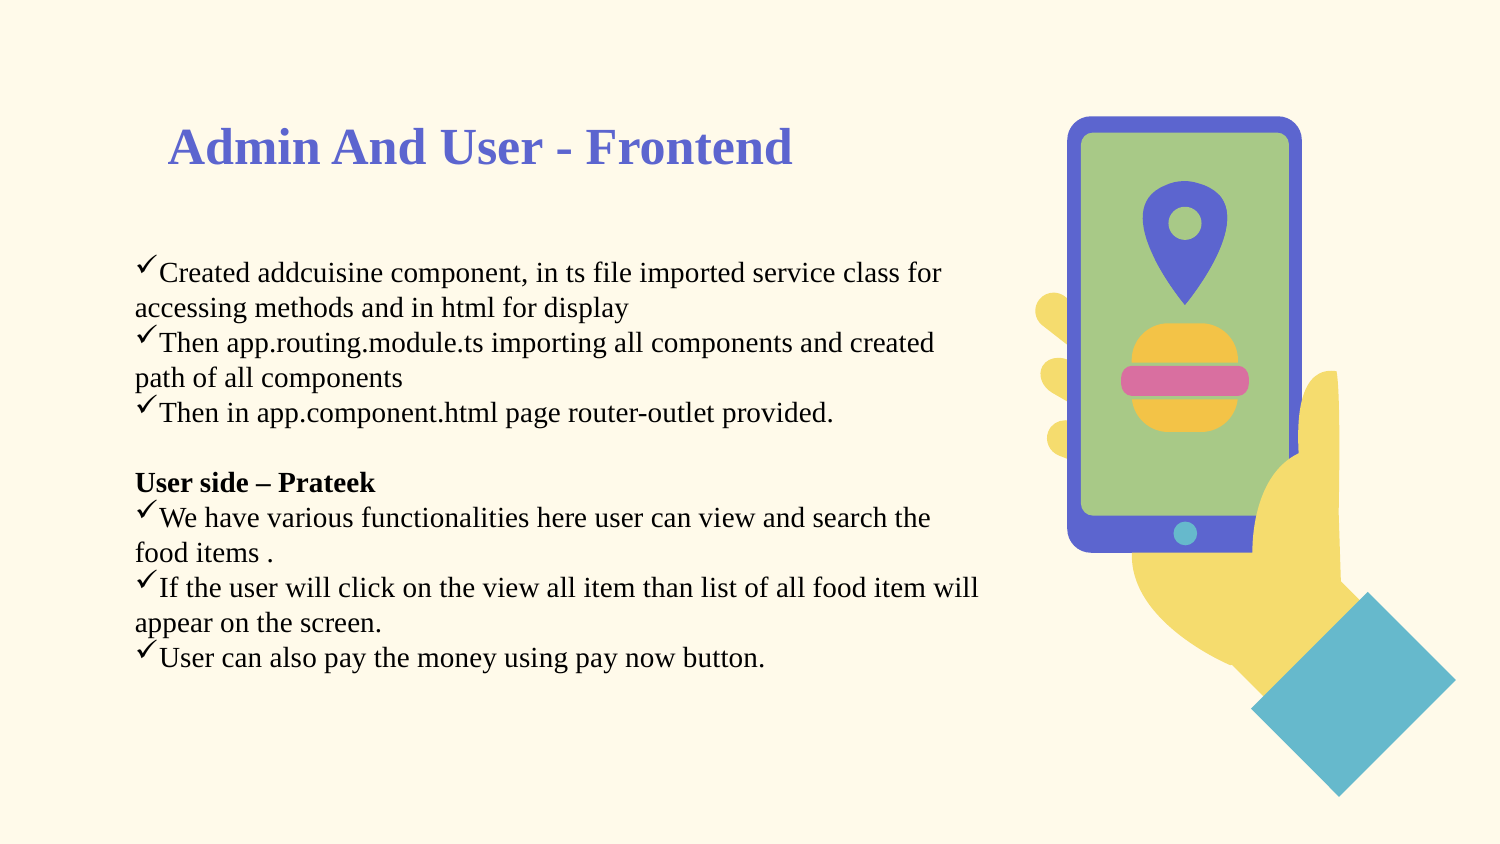

# Admin And User - Frontend

Created addcuisine component, in ts file imported service class for accessing methods and in html for display
Then app.routing.module.ts importing all components and created path of all components
Then in app.component.html page router-outlet provided.

User side – Prateek
We have various functionalities here user can view and search the food items .
If the user will click on the view all item than list of all food item will appear on the screen.
User can also pay the money using pay now button.